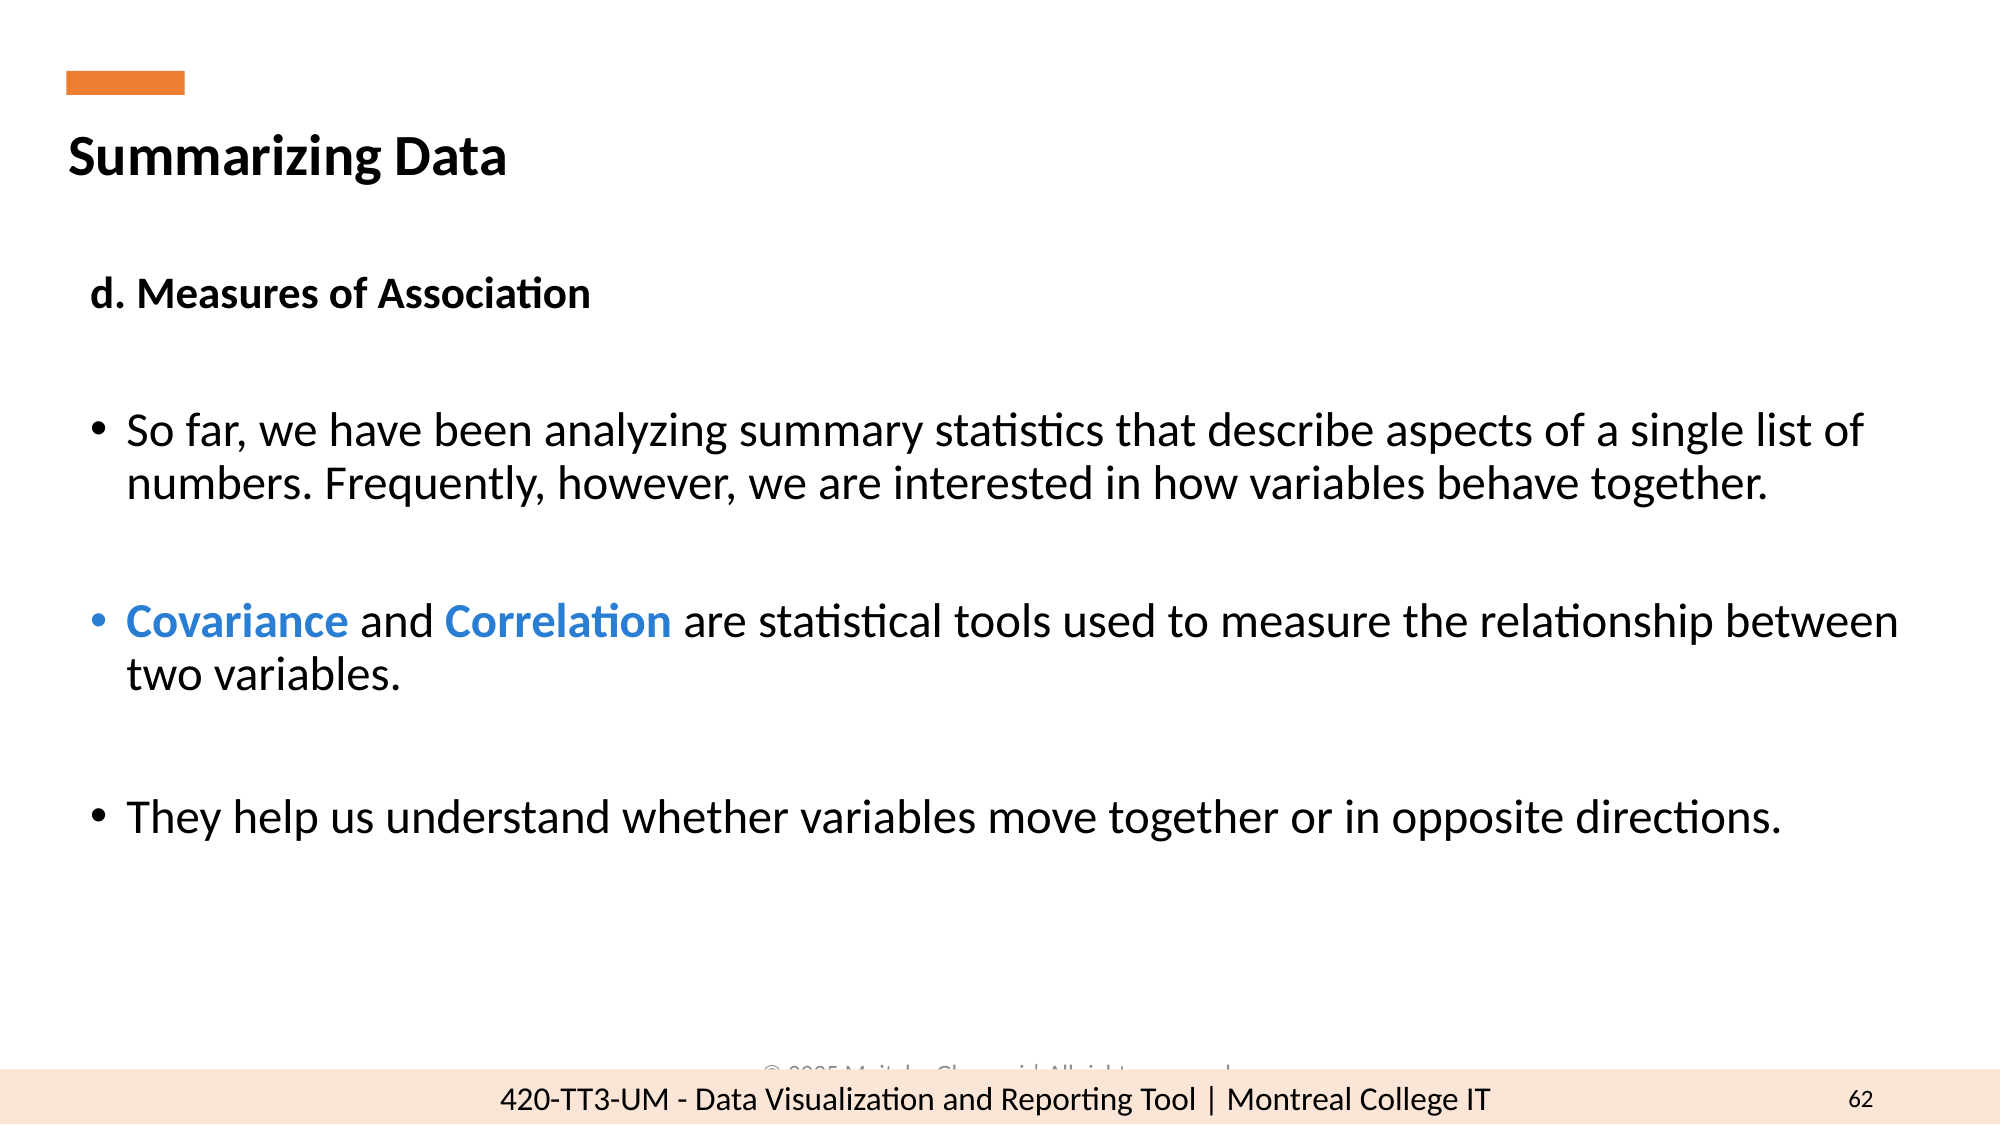

Summarizing Data
d. Measures of Association

So far, we have been analyzing summary statistics that describe aspects of a single list of numbers. Frequently, however, we are interested in how variables behave together.

Covariance and Correlation are statistical tools used to measure the relationship between two variables.

They help us understand whether variables move together or in opposite directions.

© 2025 Mojtaba Ghasemi | All rights reserved.
62
420-TT3-UM - Data Visualization and Reporting Tool | Montreal College IT